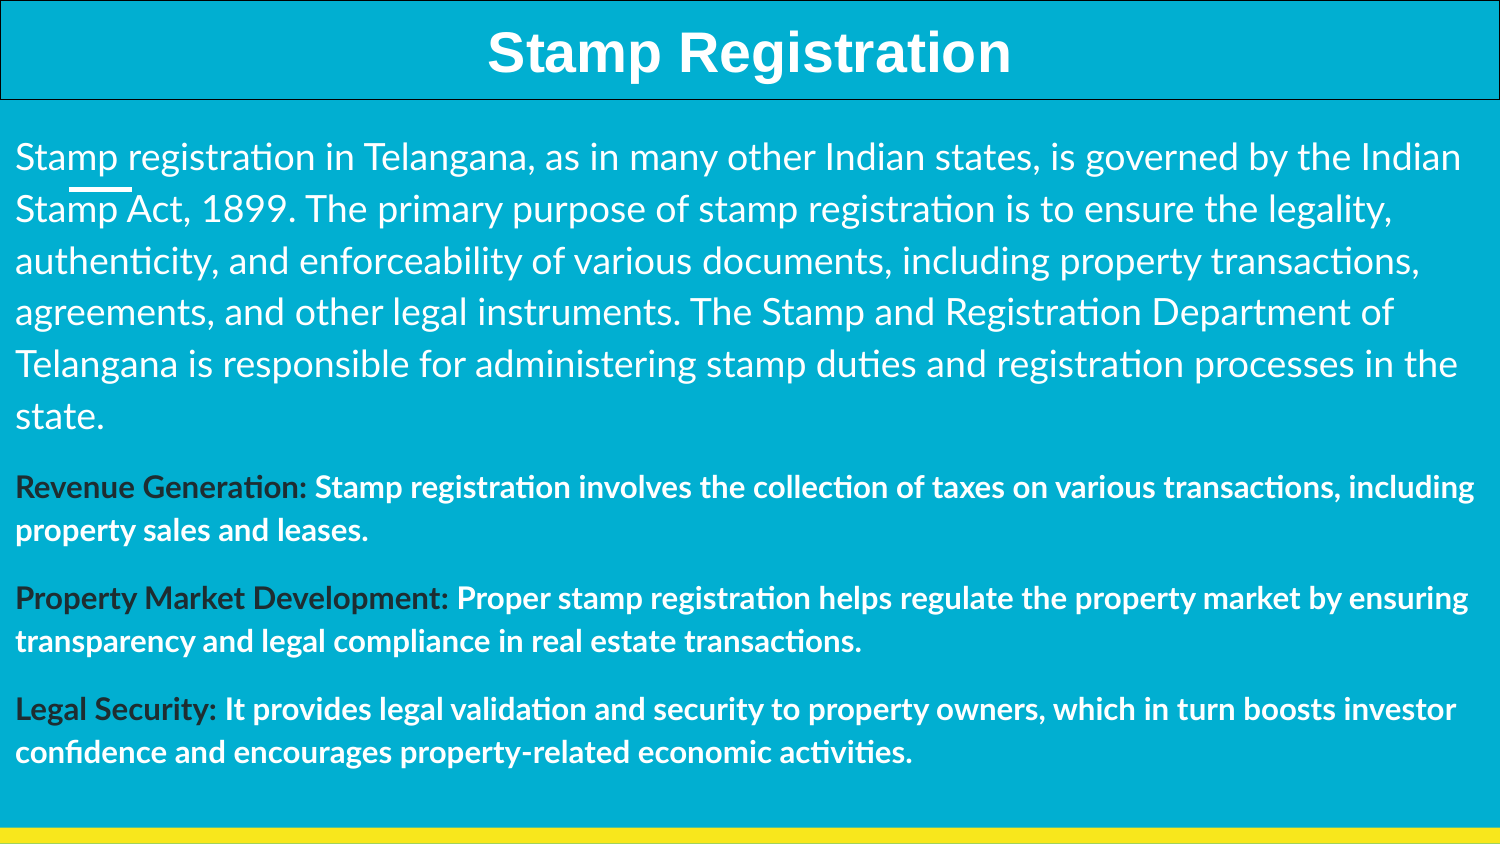

# Stamp Registration
Stamp registration in Telangana, as in many other Indian states, is governed by the Indian Stamp Act, 1899. The primary purpose of stamp registration is to ensure the legality, authenticity, and enforceability of various documents, including property transactions, agreements, and other legal instruments. The Stamp and Registration Department of Telangana is responsible for administering stamp duties and registration processes in the state.
Revenue Generation: Stamp registration involves the collection of taxes on various transactions, including property sales and leases.
Property Market Development: Proper stamp registration helps regulate the property market by ensuring transparency and legal compliance in real estate transactions.
Legal Security: It provides legal validation and security to property owners, which in turn boosts investor confidence and encourages property-related economic activities.